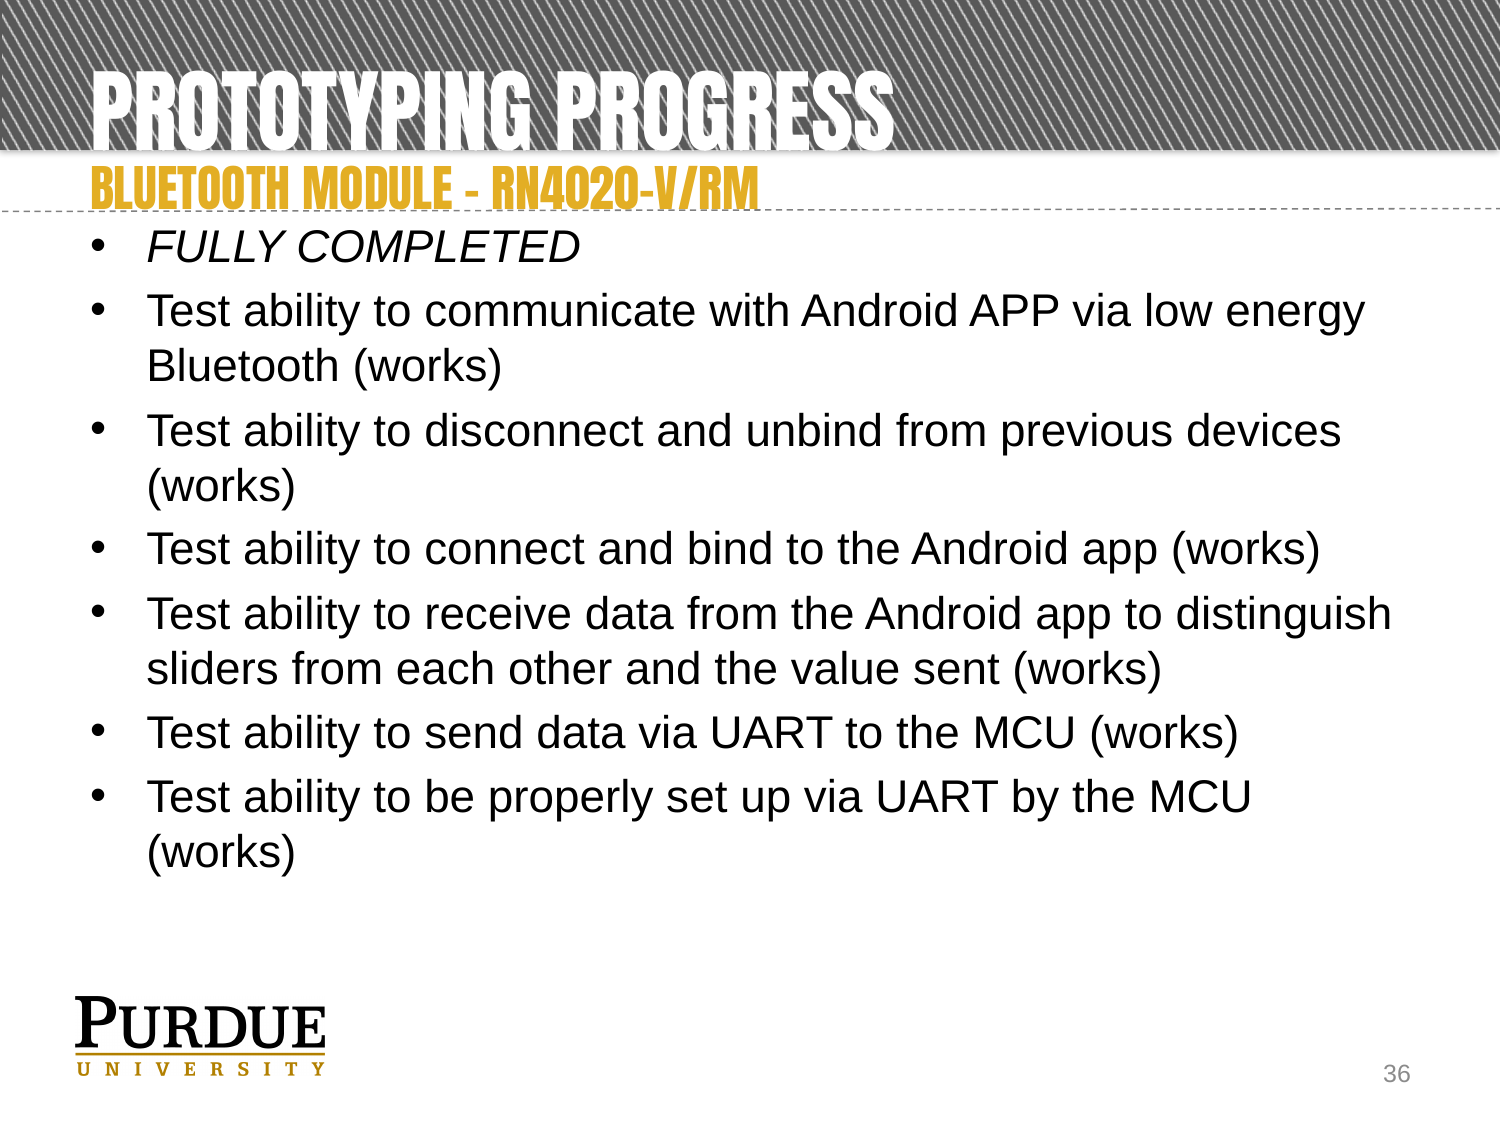

# PROTOTYPING PROGRESS

Bluetooth Module – RN4020-V/RM
FULLY COMPLETED
Test ability to communicate with Android APP via low energy Bluetooth (works)
Test ability to disconnect and unbind from previous devices (works)
Test ability to connect and bind to the Android app (works)
Test ability to receive data from the Android app to distinguish sliders from each other and the value sent (works)
Test ability to send data via UART to the MCU (works)
Test ability to be properly set up via UART by the MCU (works)

36